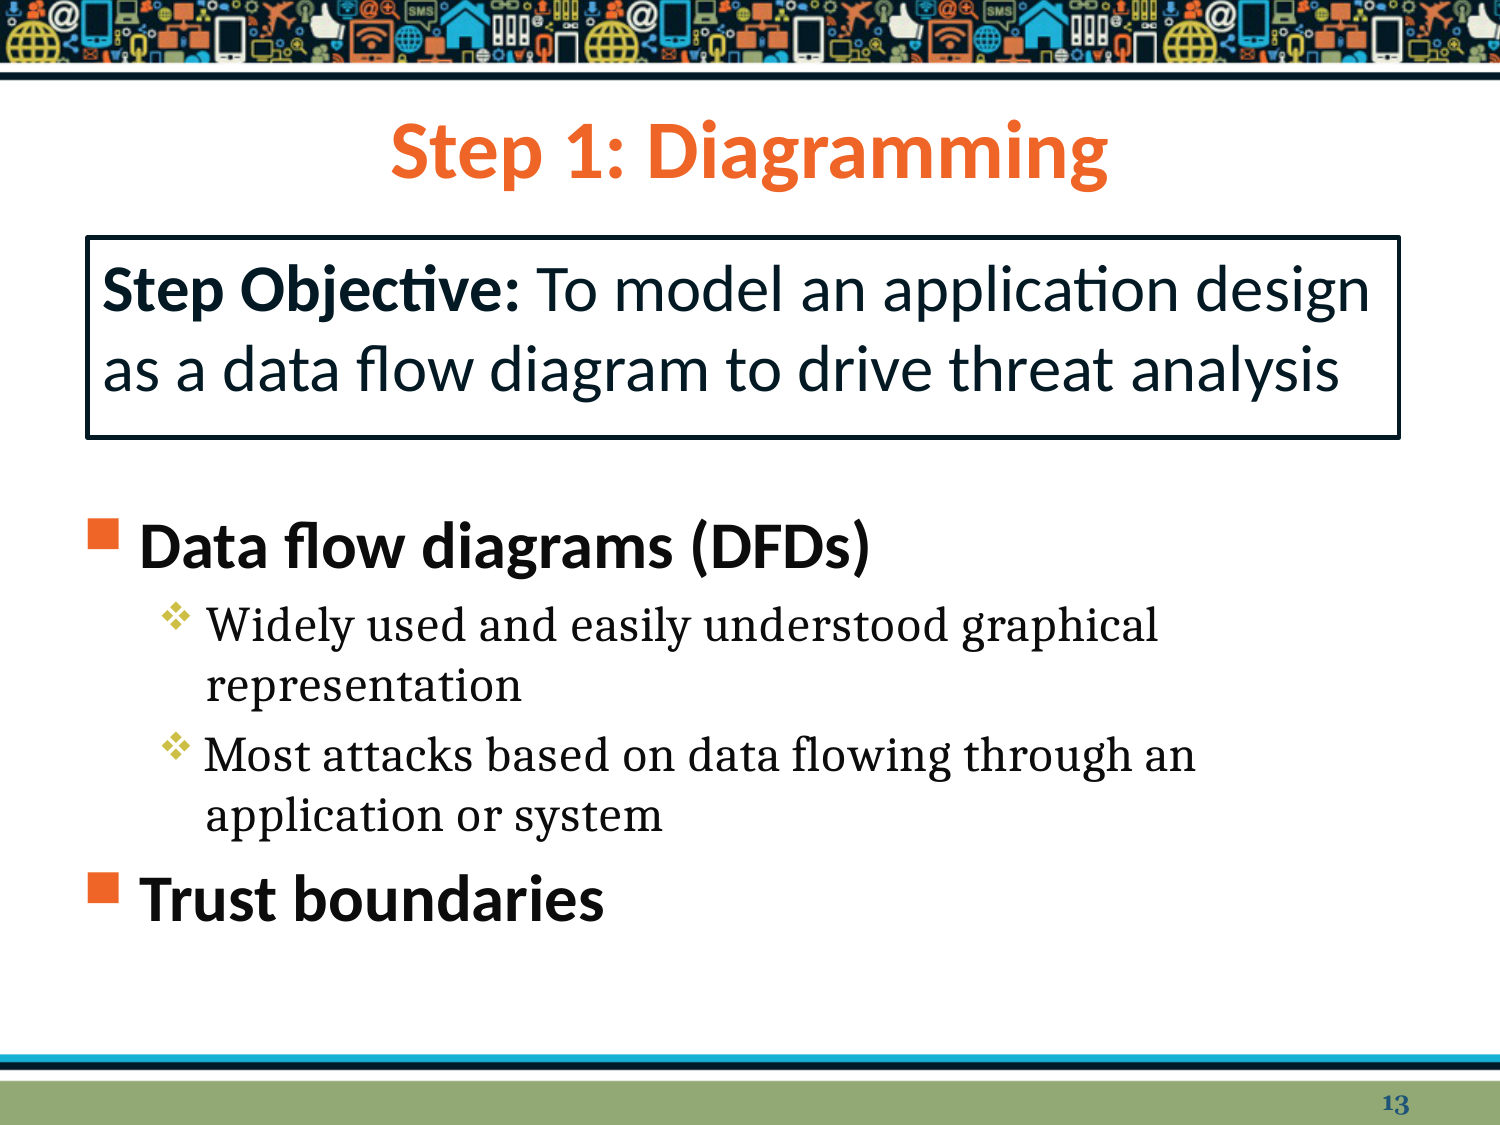

13
# Step 1: Diagramming
Step Objective: To model an application design as a data flow diagram to drive threat analysis
Data flow diagrams (DFDs)
Widely used and easily understood graphical representation
Most attacks based on data flowing through an application or system
Trust boundaries